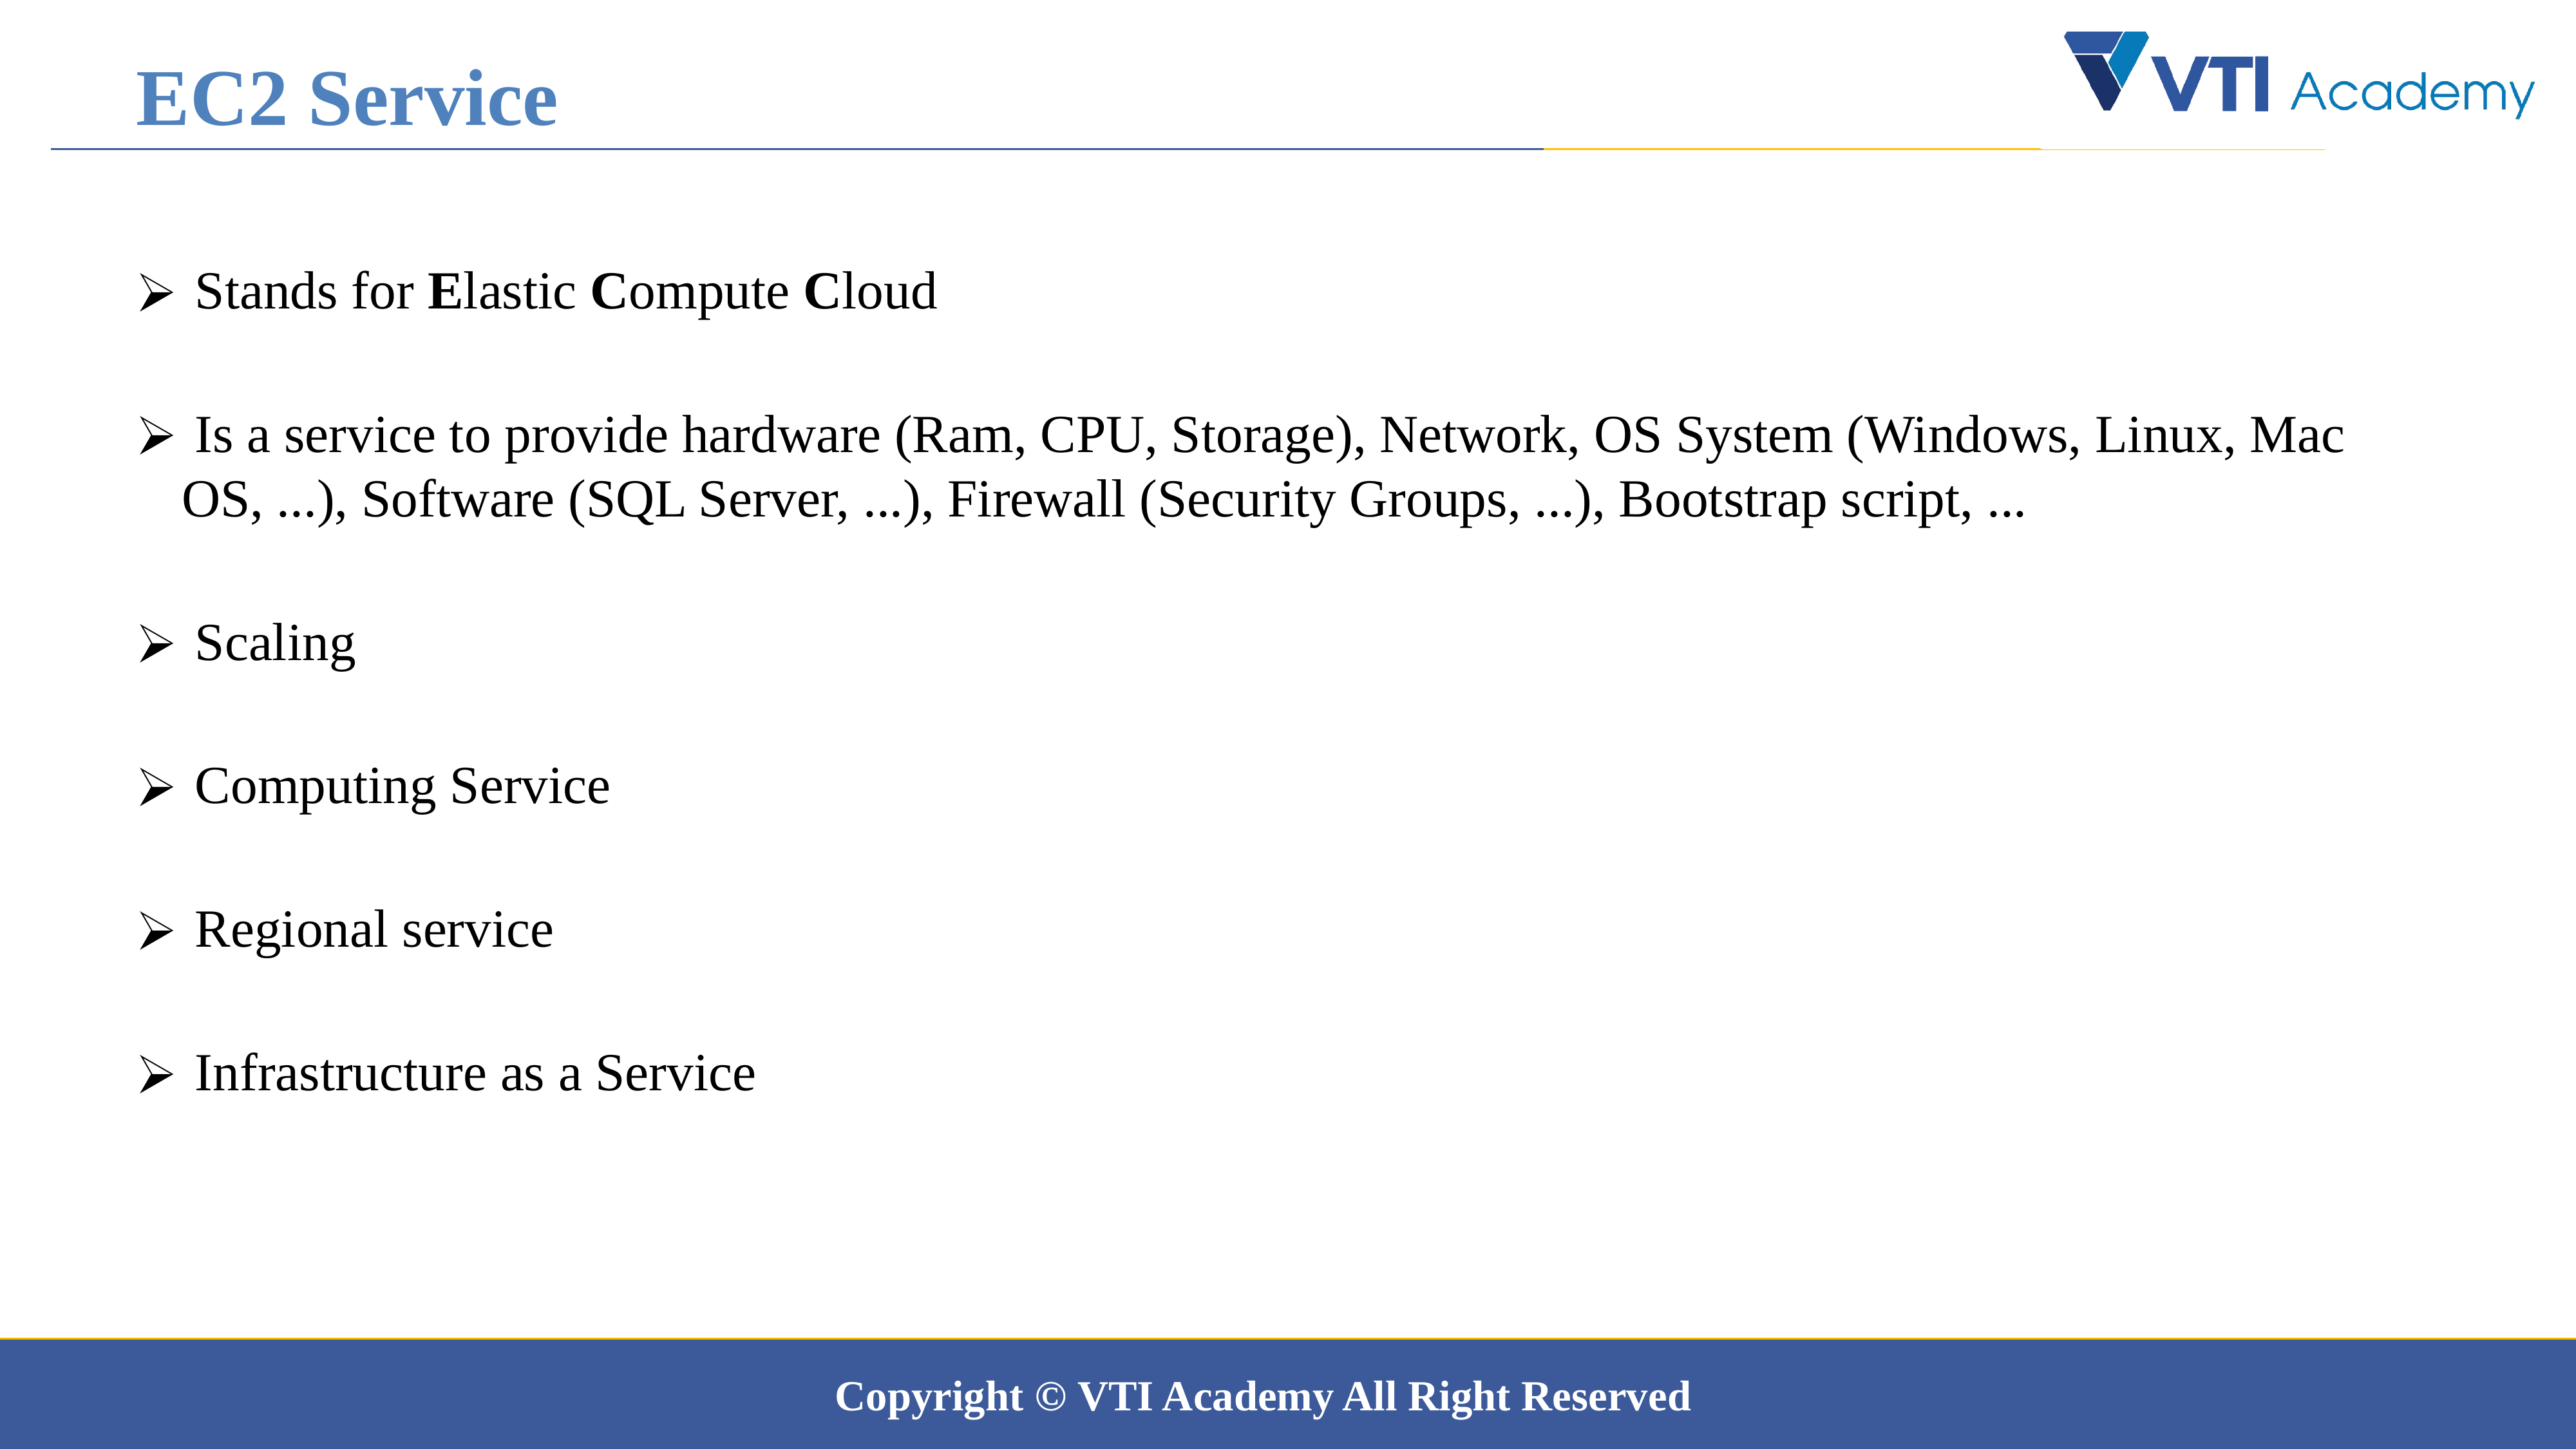

EC2 Service
 Stands for Elastic Compute Cloud
 Is a service to provide hardware (Ram, CPU, Storage), Network, OS System (Windows, Linux, Mac OS, ...), Software (SQL Server, ...), Firewall (Security Groups, ...), Bootstrap script, ...
 Scaling
 Computing Service
 Regional service
 Infrastructure as a Service